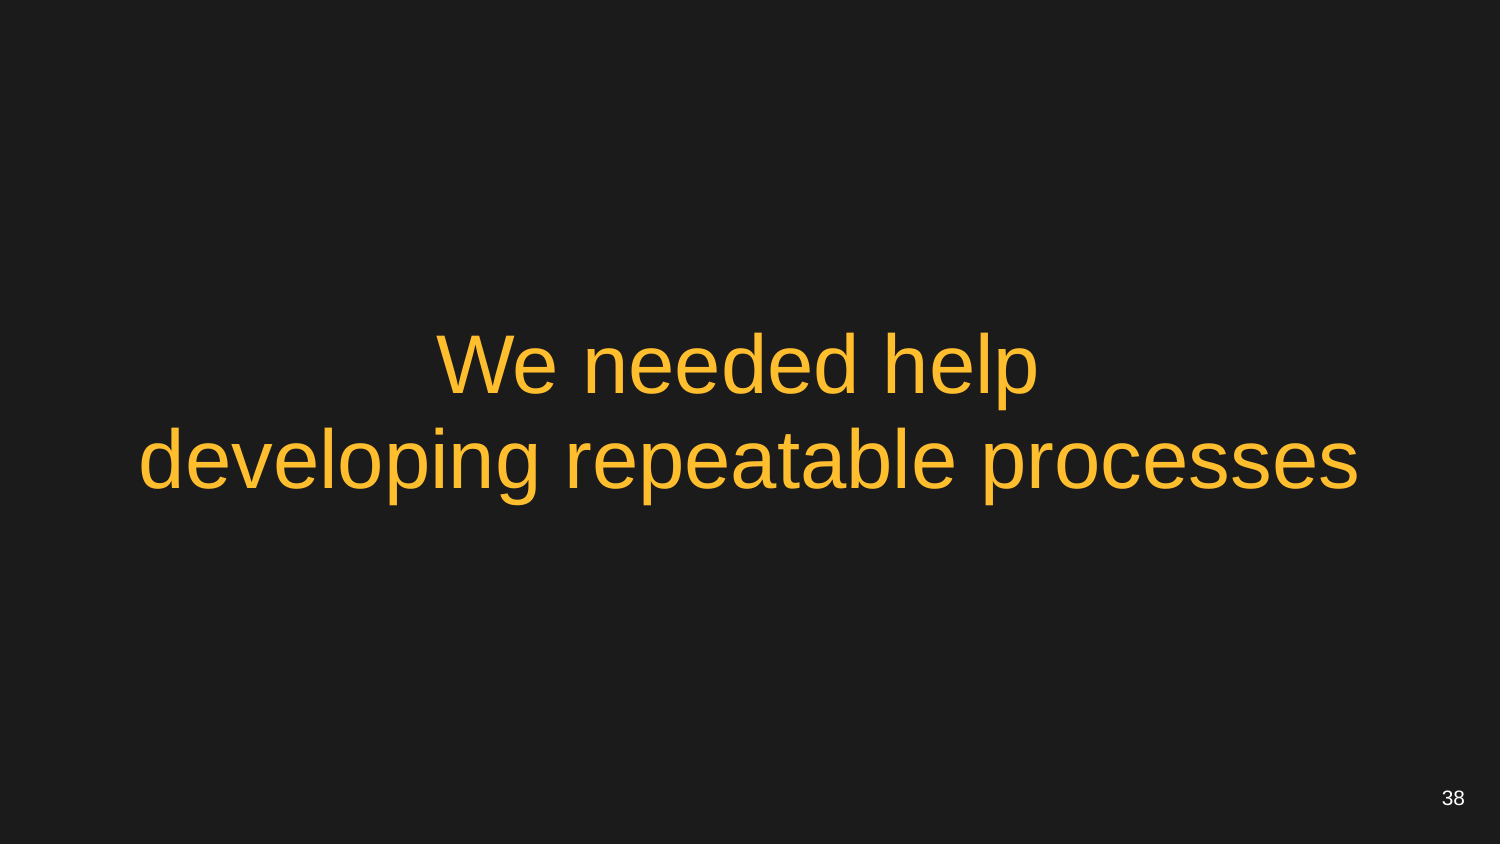

# We needed help
developing repeatable processes
38